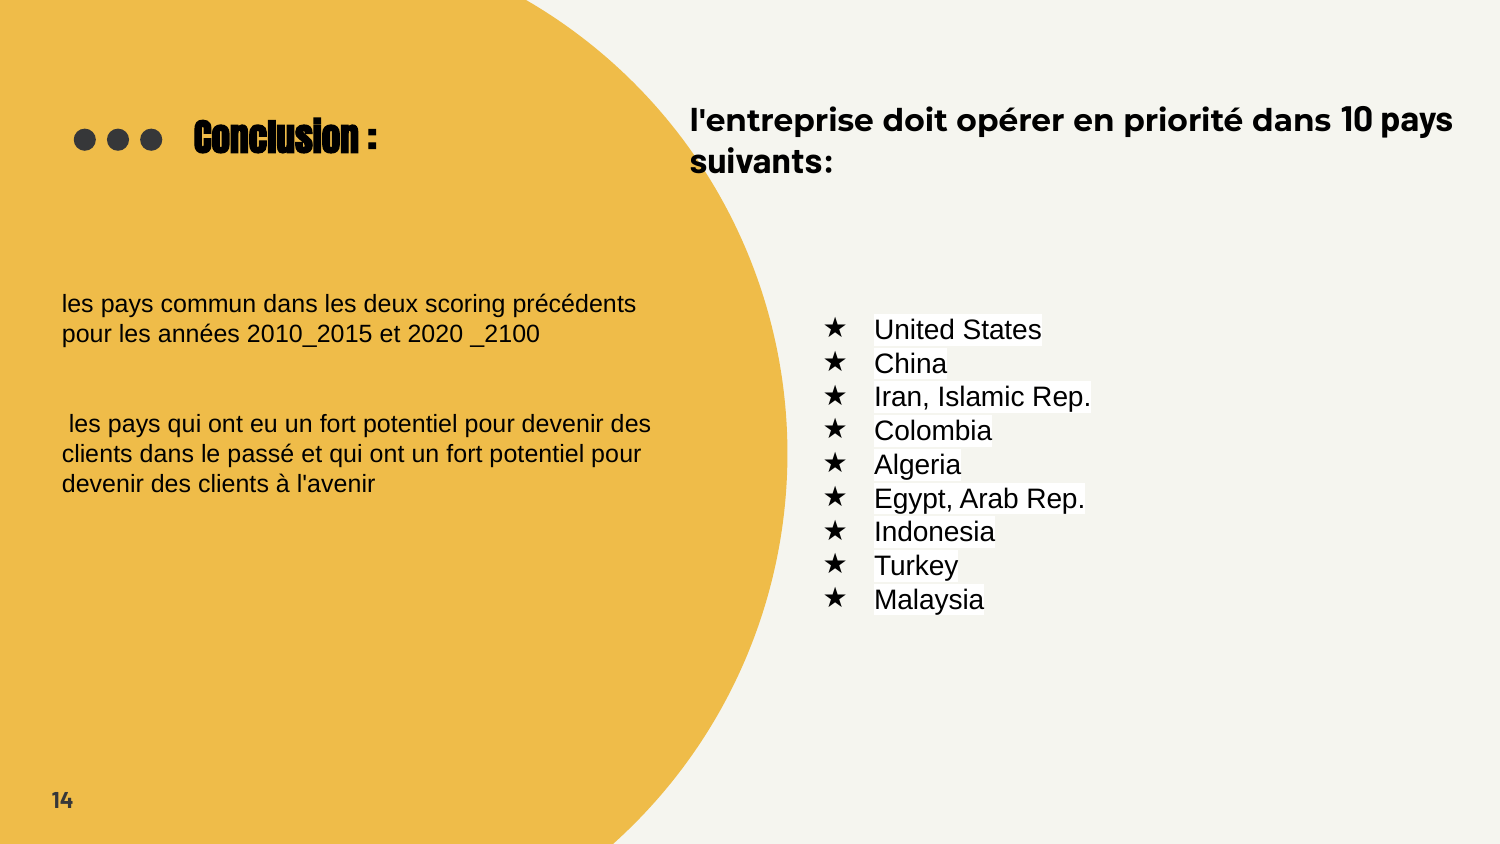

# Conclusion :

l'entreprise doit opérer en priorité dans 10 pays suivants:
les pays commun dans les deux scoring précédents  pour les années 2010_2015 et 2020 _2100

 les pays qui ont eu un fort potentiel pour devenir des clients dans le passé et qui ont un fort potentiel pour devenir des clients à l'avenir
United States
China
Iran, Islamic Rep.
Colombia
Algeria
Egypt, Arab Rep.
Indonesia
Turkey
Malaysia

14